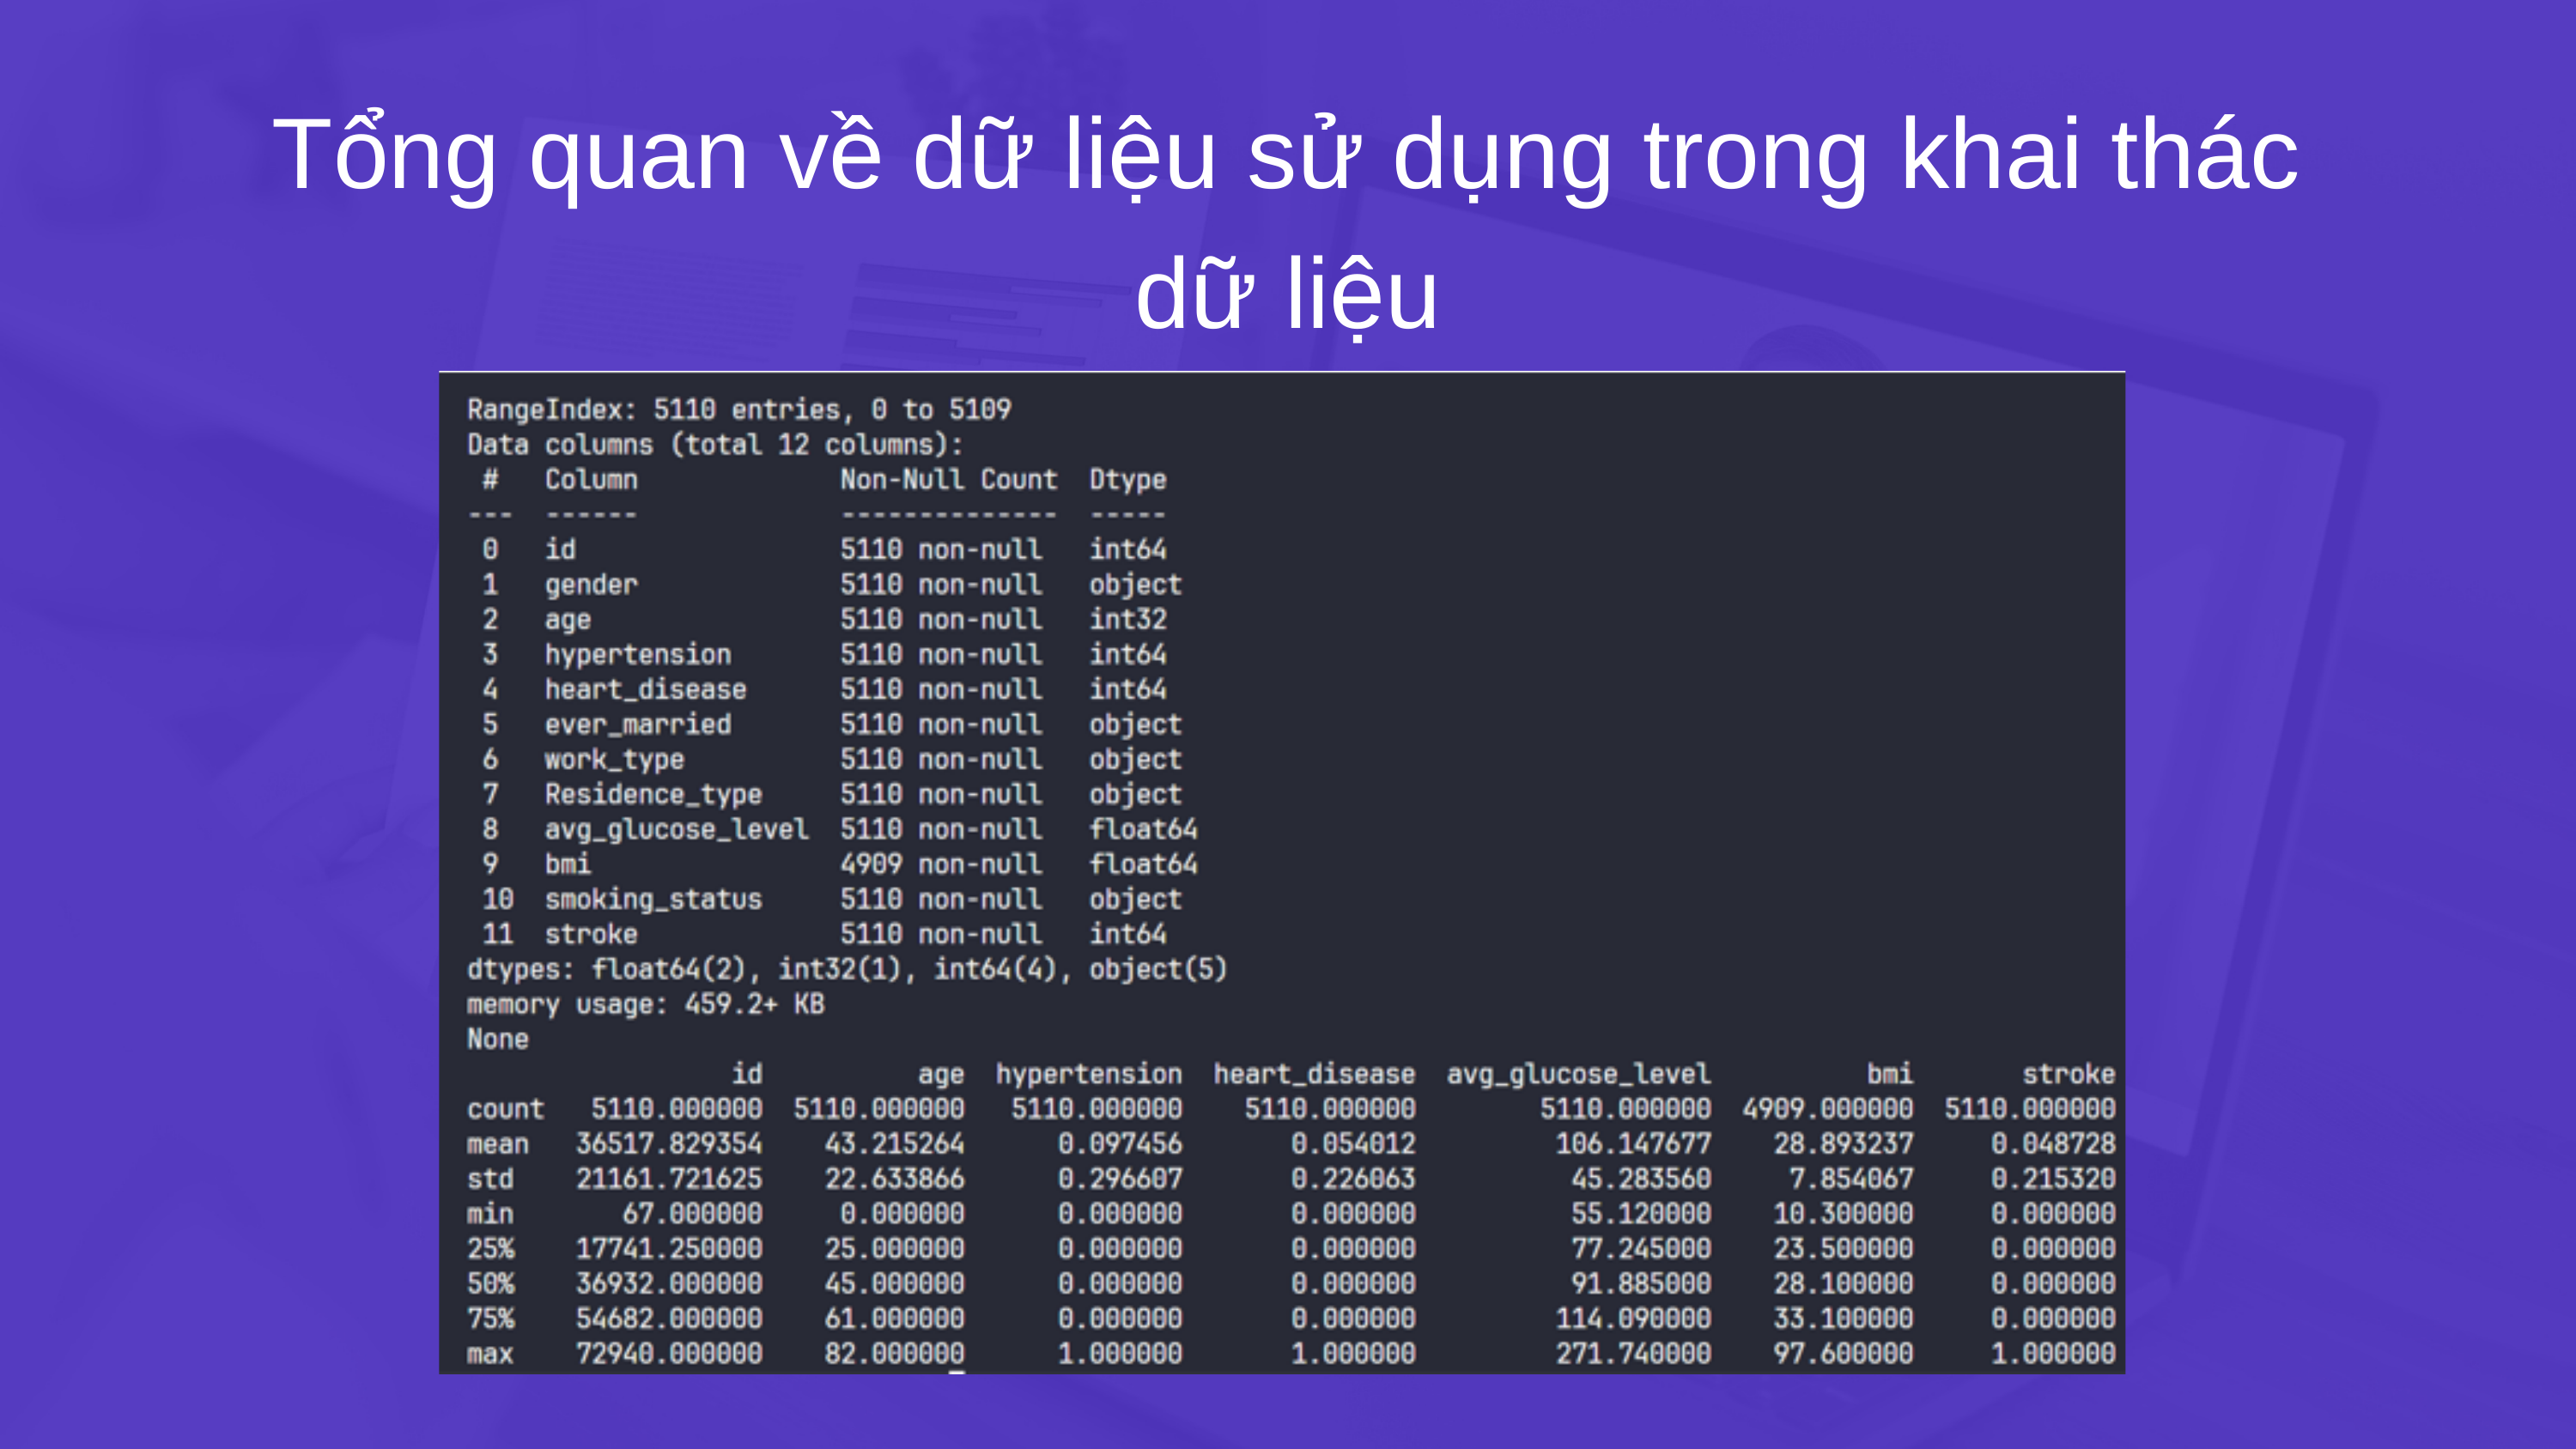

Tổng quan về dữ liệu sử dụng trong khai thác dữ liệu